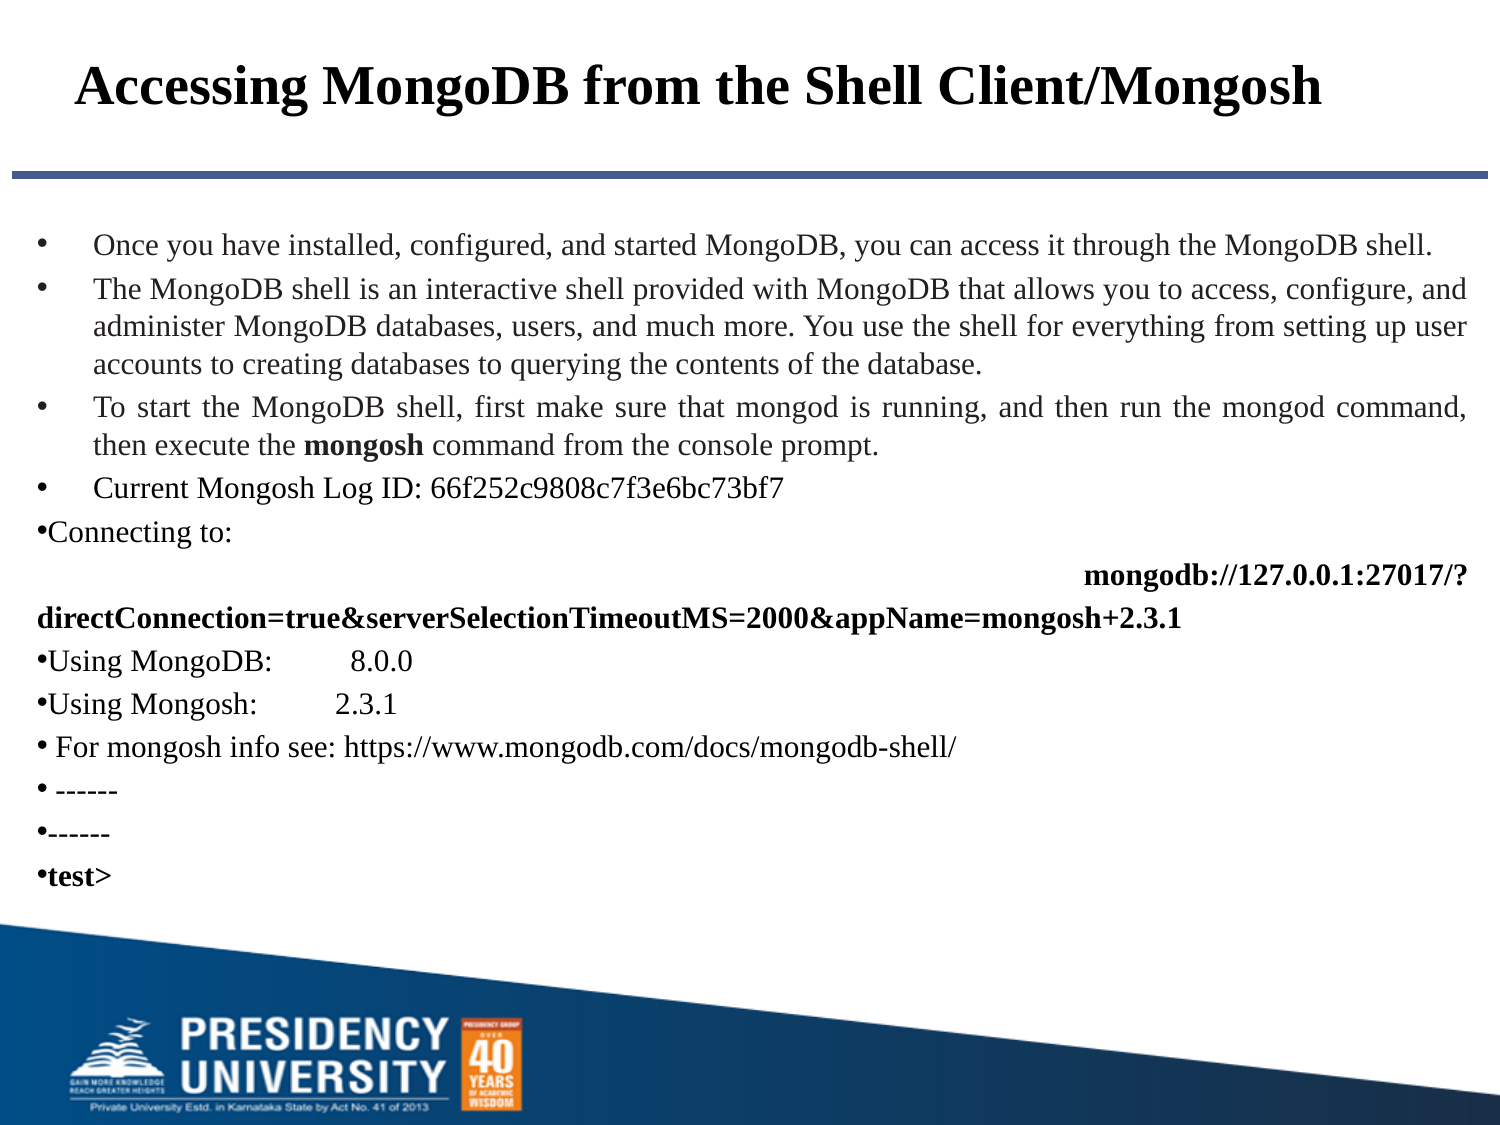

# Accessing MongoDB from the Shell Client/Mongosh
Once you have installed, configured, and started MongoDB, you can access it through the MongoDB shell.
The MongoDB shell is an interactive shell provided with MongoDB that allows you to access, configure, and administer MongoDB databases, users, and much more. You use the shell for everything from setting up user accounts to creating databases to querying the contents of the database.
To start the MongoDB shell, first make sure that mongod is running, and then run the mongod command, then execute the mongosh command from the console prompt.
Current Mongosh Log ID: 66f252c9808c7f3e6bc73bf7
Connecting to:
         mongodb://127.0.0.1:27017/?directConnection=true&serverSelectionTimeoutMS=2000&appName=mongosh+2.3.1
Using MongoDB:          8.0.0
Using Mongosh:          2.3.1
 For mongosh info see: https://www.mongodb.com/docs/mongodb-shell/
 ------
------
test>